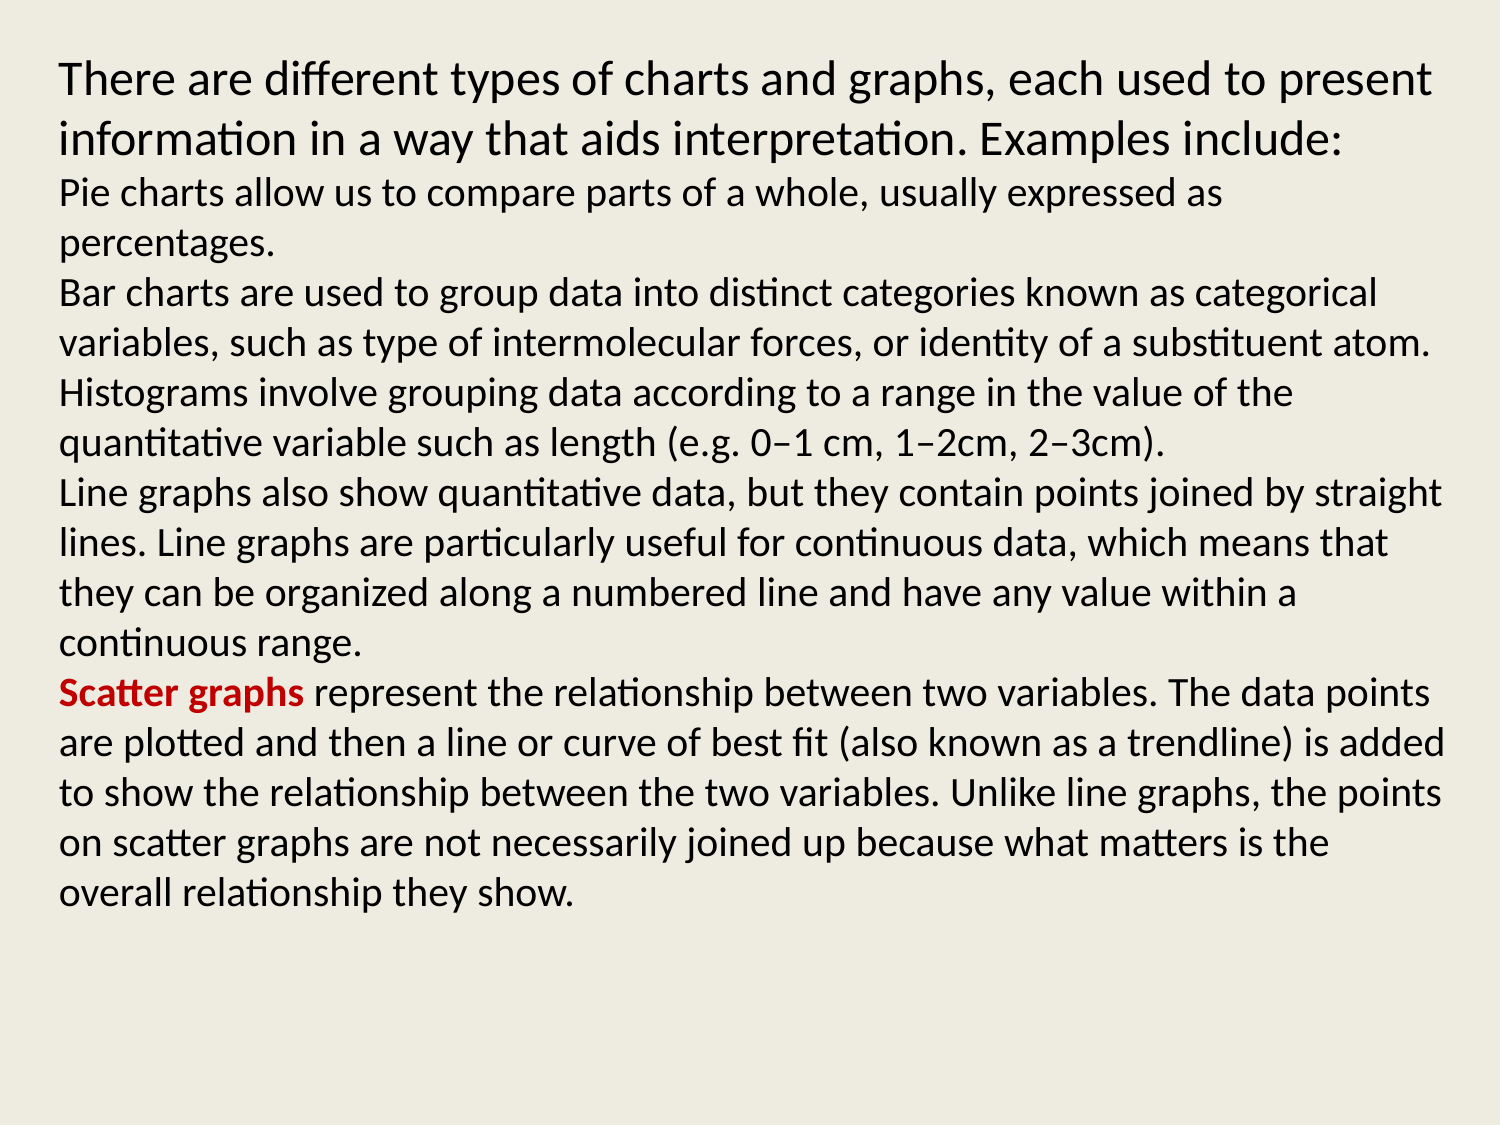

There are different types of charts and graphs, each used to present information in a way that aids interpretation. Examples include:
Pie charts allow us to compare parts of a whole, usually expressed as percentages.
Bar charts are used to group data into distinct categories known as categorical variables, such as type of intermolecular forces, or identity of a substituent atom.
Histograms involve grouping data according to a range in the value of the quantitative variable such as length (e.g. 0–1 cm, 1–2cm, 2–3cm).
Line graphs also show quantitative data, but they contain points joined by straight lines. Line graphs are particularly useful for continuous data, which means that they can be organized along a numbered line and have any value within a continuous range.
Scatter graphs represent the relationship between two variables. The data points are plotted and then a line or curve of best fit (also known as a trendline) is added to show the relationship between the two variables. Unlike line graphs, the points on scatter graphs are not necessarily joined up because what matters is the overall relationship they show.